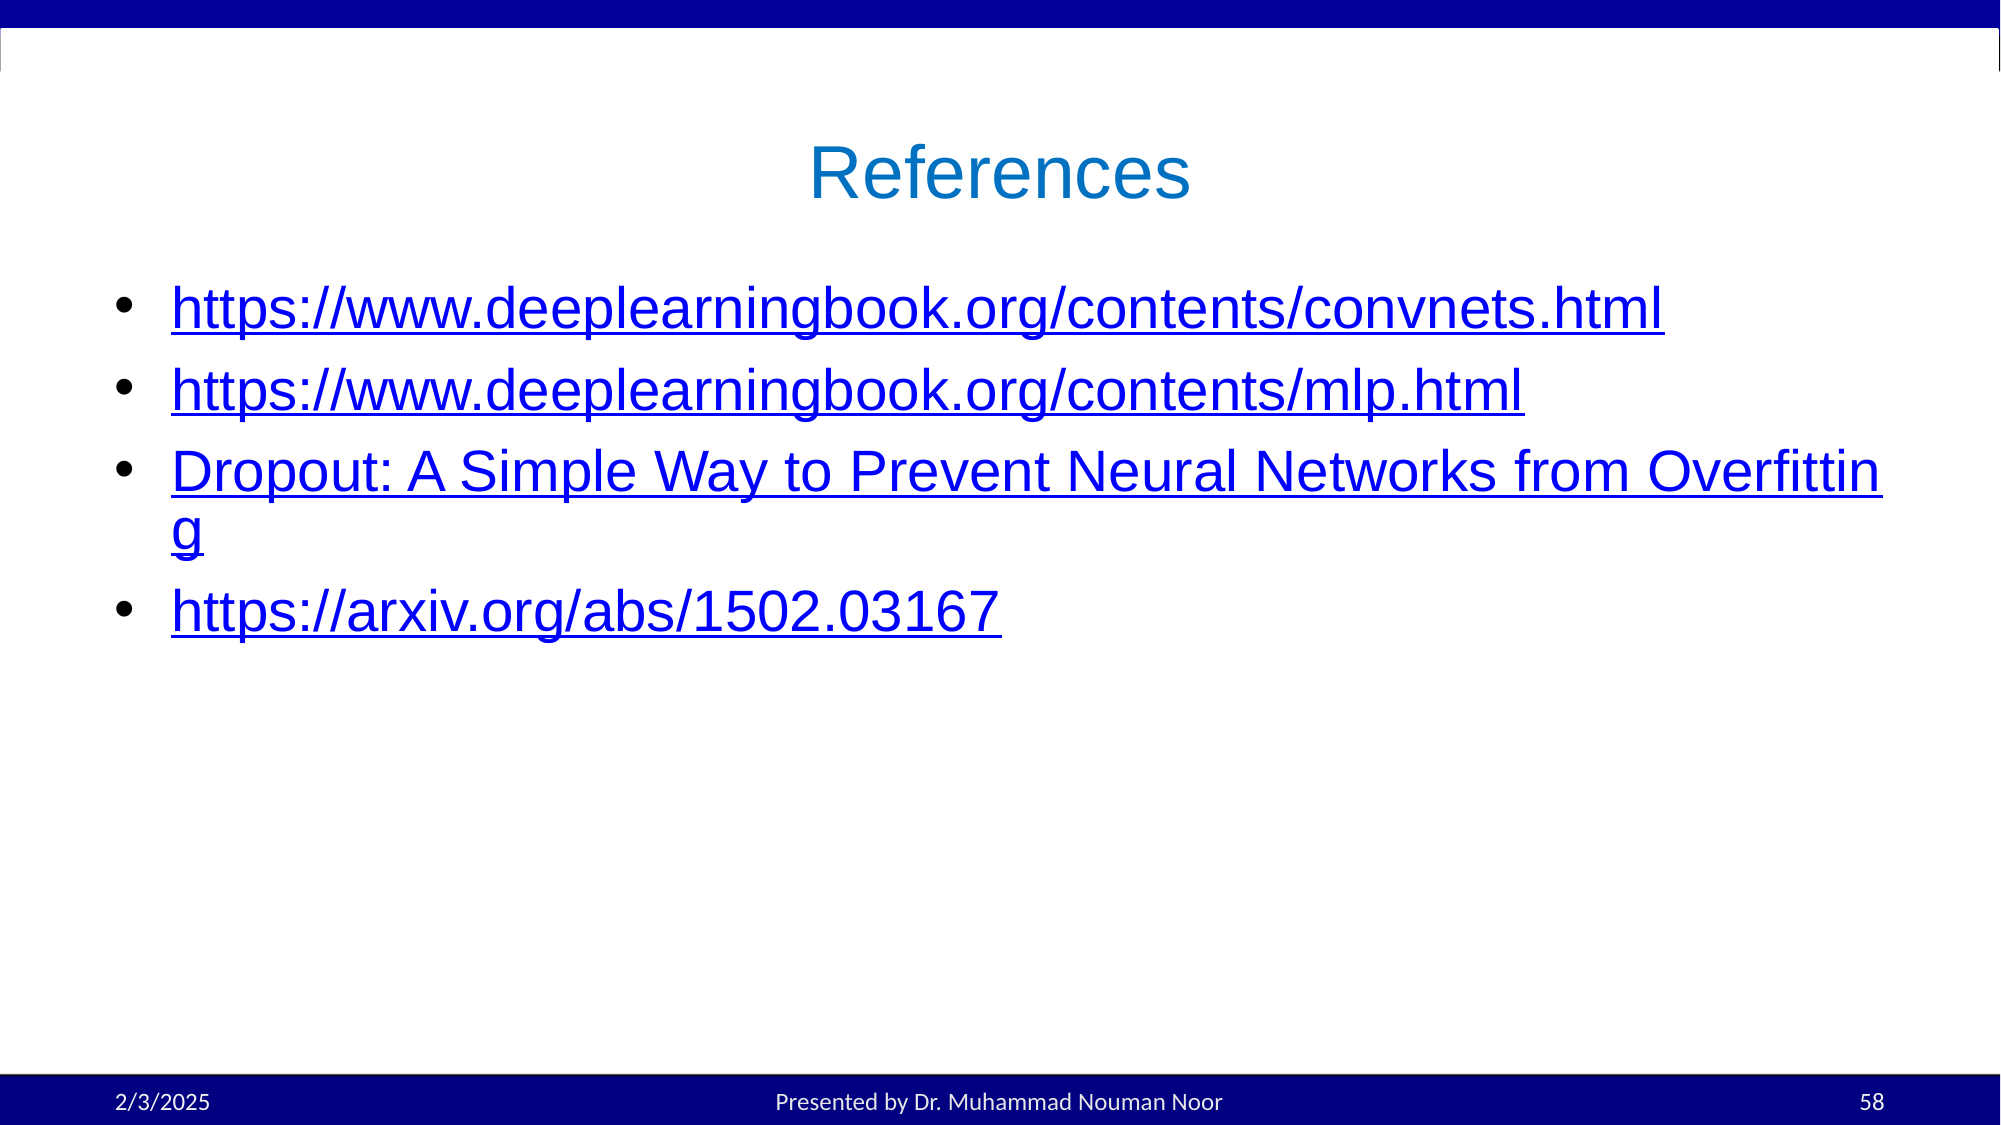

# References
https://www.deeplearningbook.org/contents/convnets.html
https://www.deeplearningbook.org/contents/mlp.html
Dropout: A Simple Way to Prevent Neural Networks from Overfitting
https://arxiv.org/abs/1502.03167

2/3/2025
Presented by Dr. Muhammad Nouman Noor
58